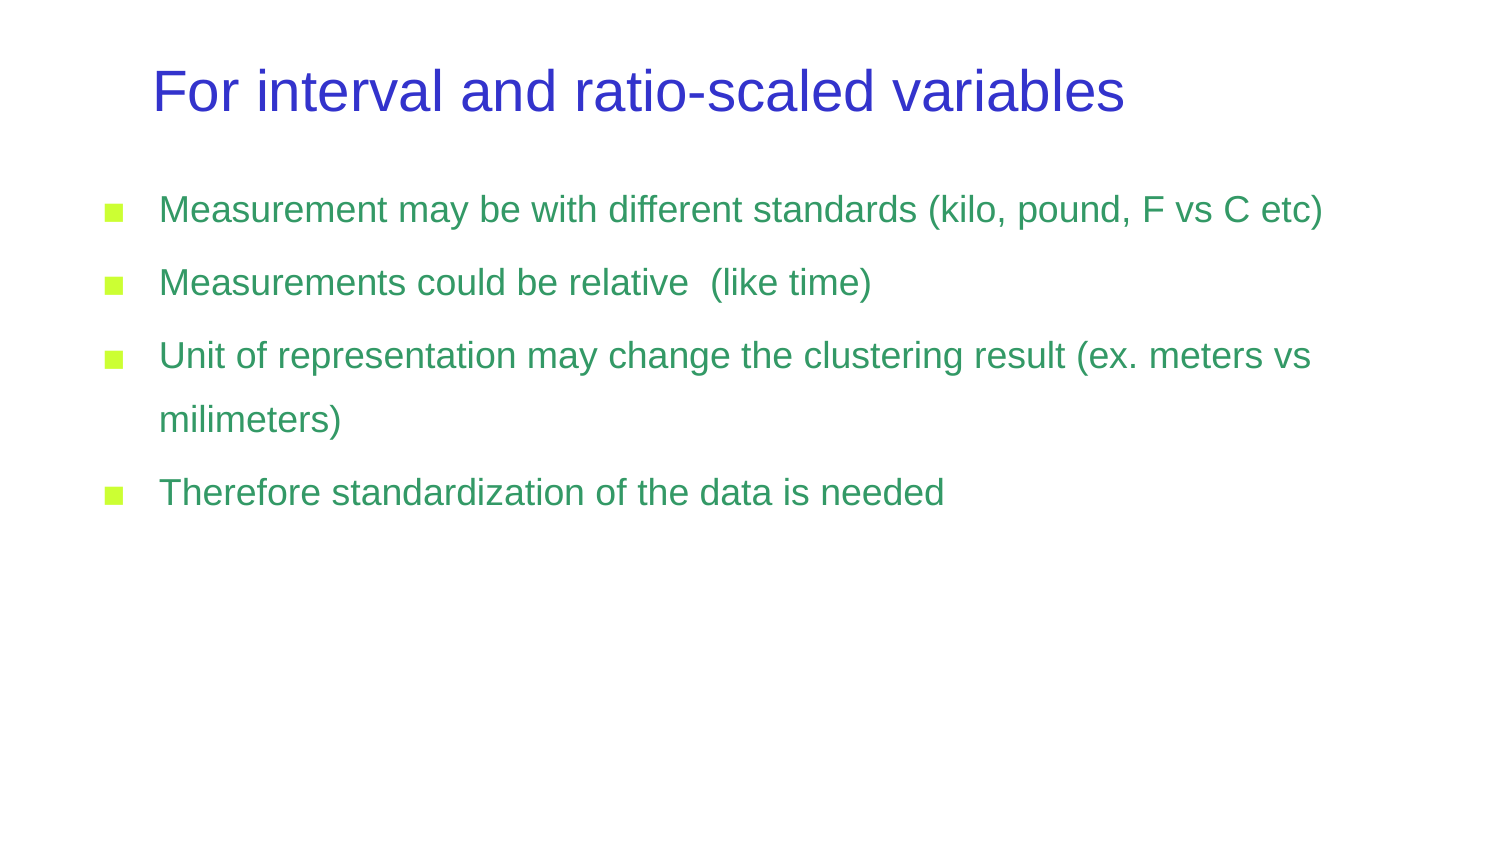

For interval and ratio-scaled variables
Measurement may be with different standards (kilo, pound, F vs C etc)
Measurements could be relative  (like time)
Unit of representation may change the clustering result (ex. meters vs milimeters)
Therefore standardization of the data is needed